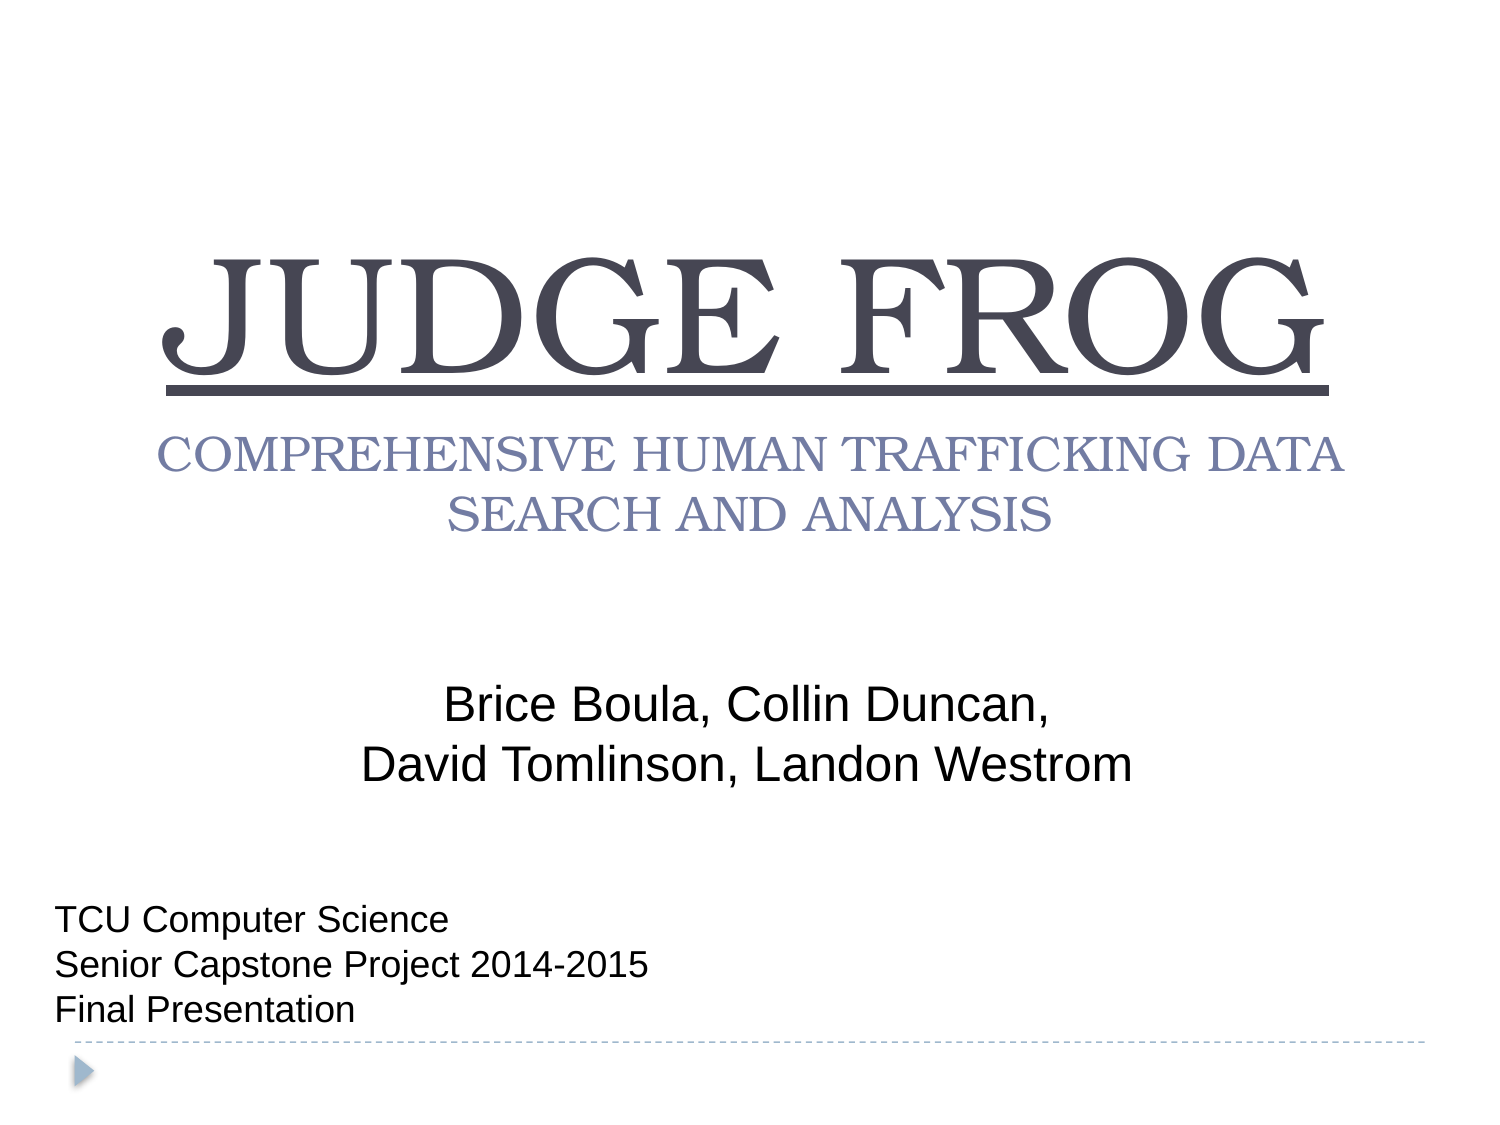

JUDGE FROG
COMPREHENSIVE HUMAN TRAFFICKING DATA
SEARCH AND ANALYSIS

Brice Boula, Collin Duncan,
David Tomlinson, Landon Westrom
TCU Computer Science
Senior Capstone Project 2014-2015
Final Presentation